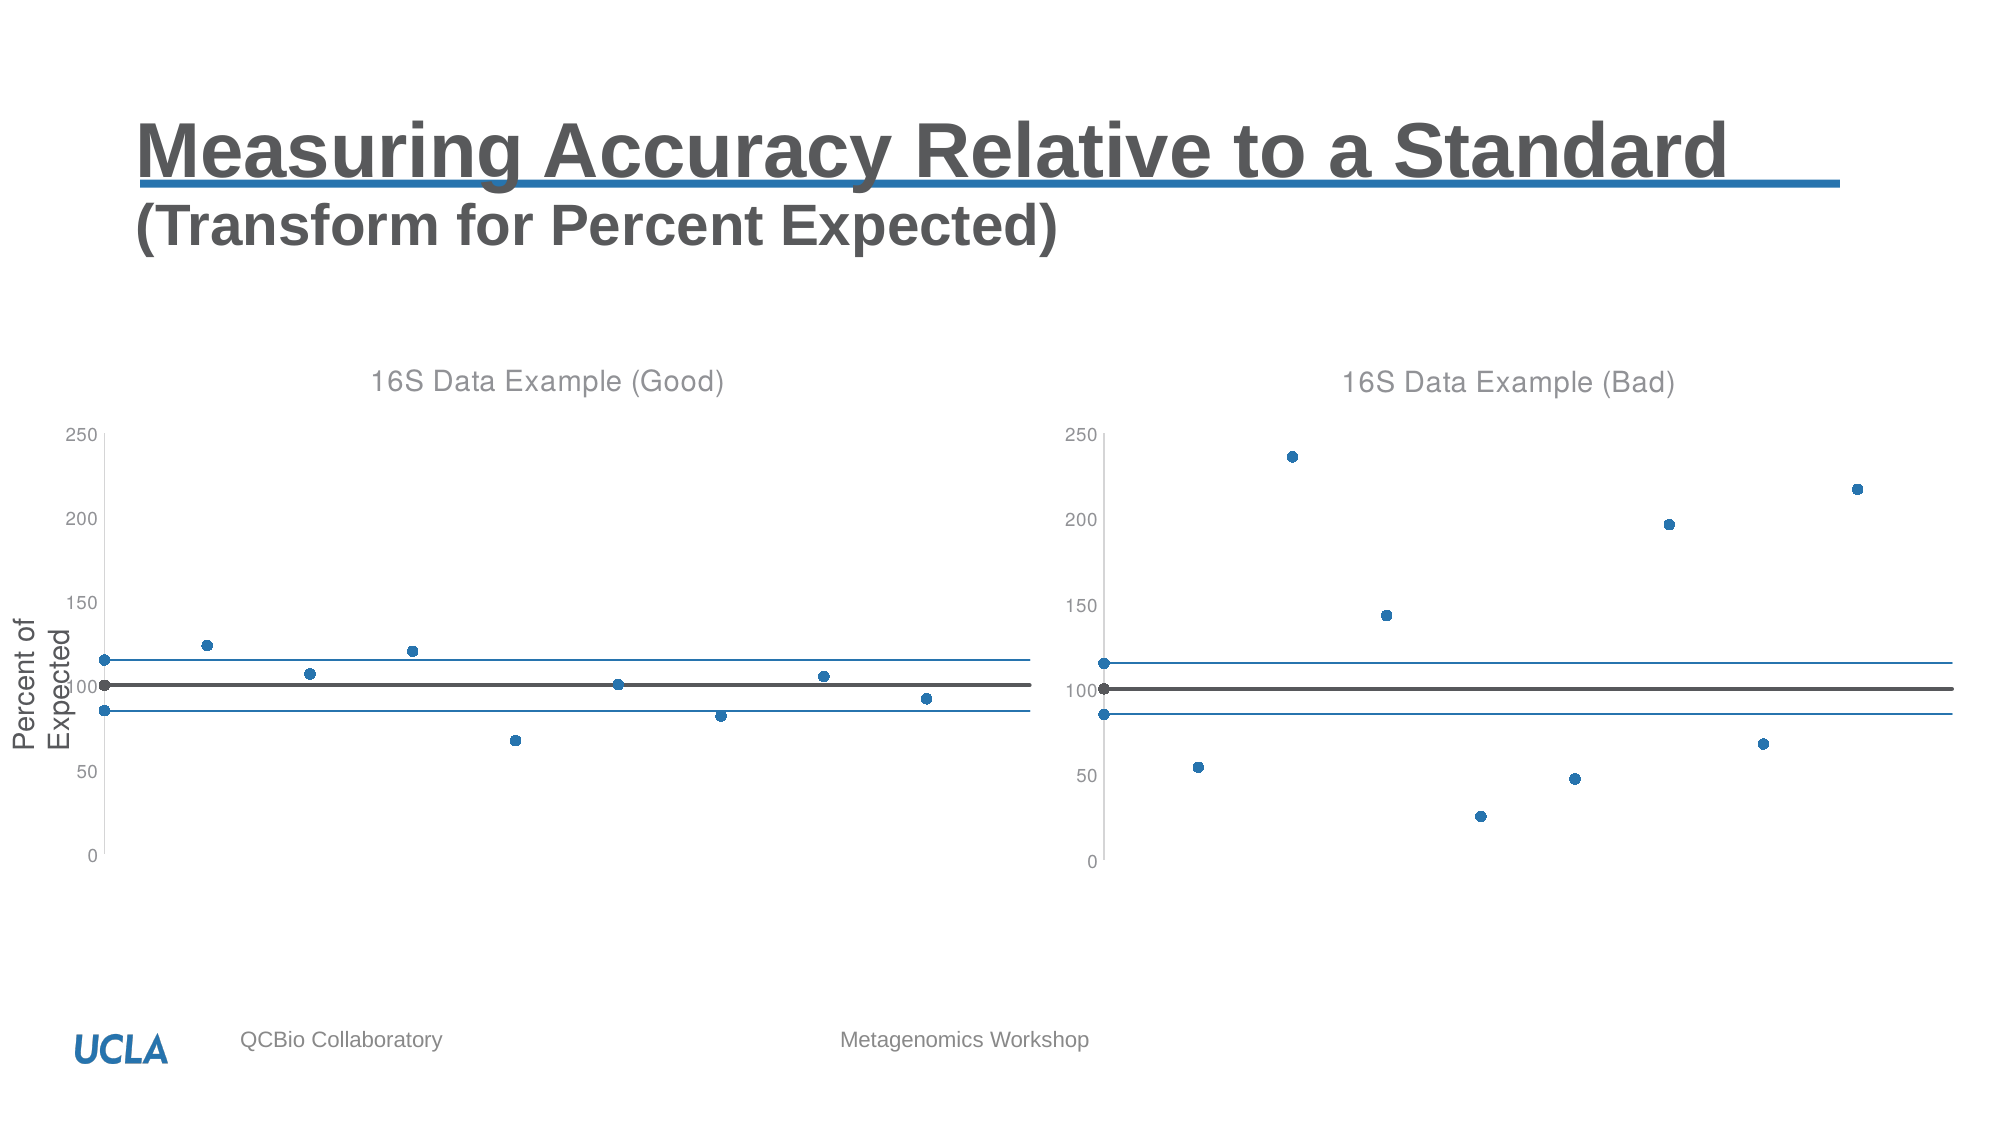

# Measuring Accuracy Relative to a Standard (Transform for Percent Expected)

### Chart: 16S Data Example (Good)

| Category |  |  |  |  |
|---|---|---|---|---|

### Chart: 16S Data Example (Bad)

| Category |  |  |  |  |
|---|---|---|---|---|
Percent of Expected